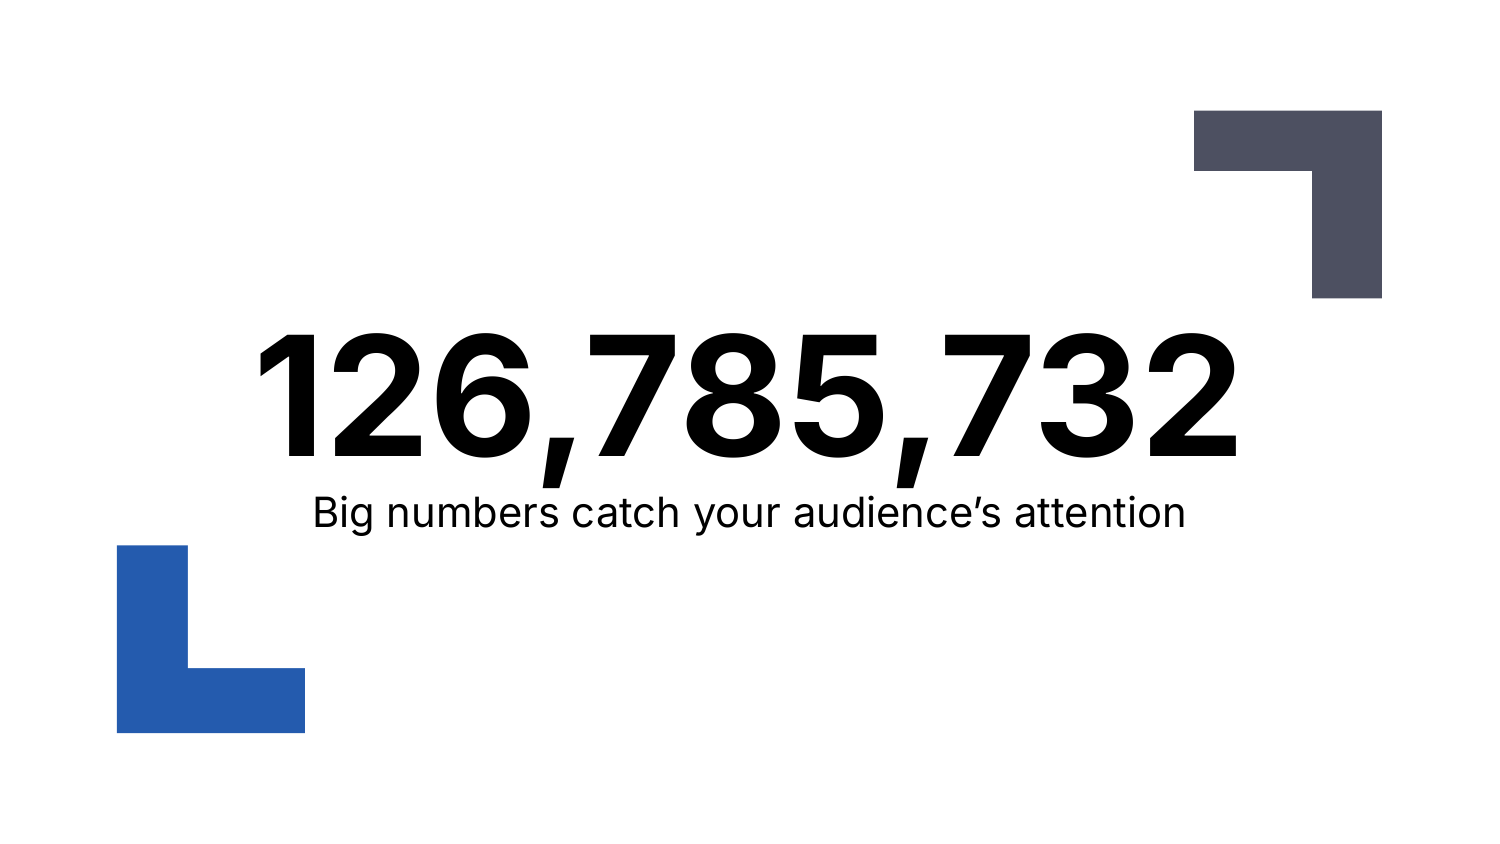

# 126,785,732
Big numbers catch your audience’s attention